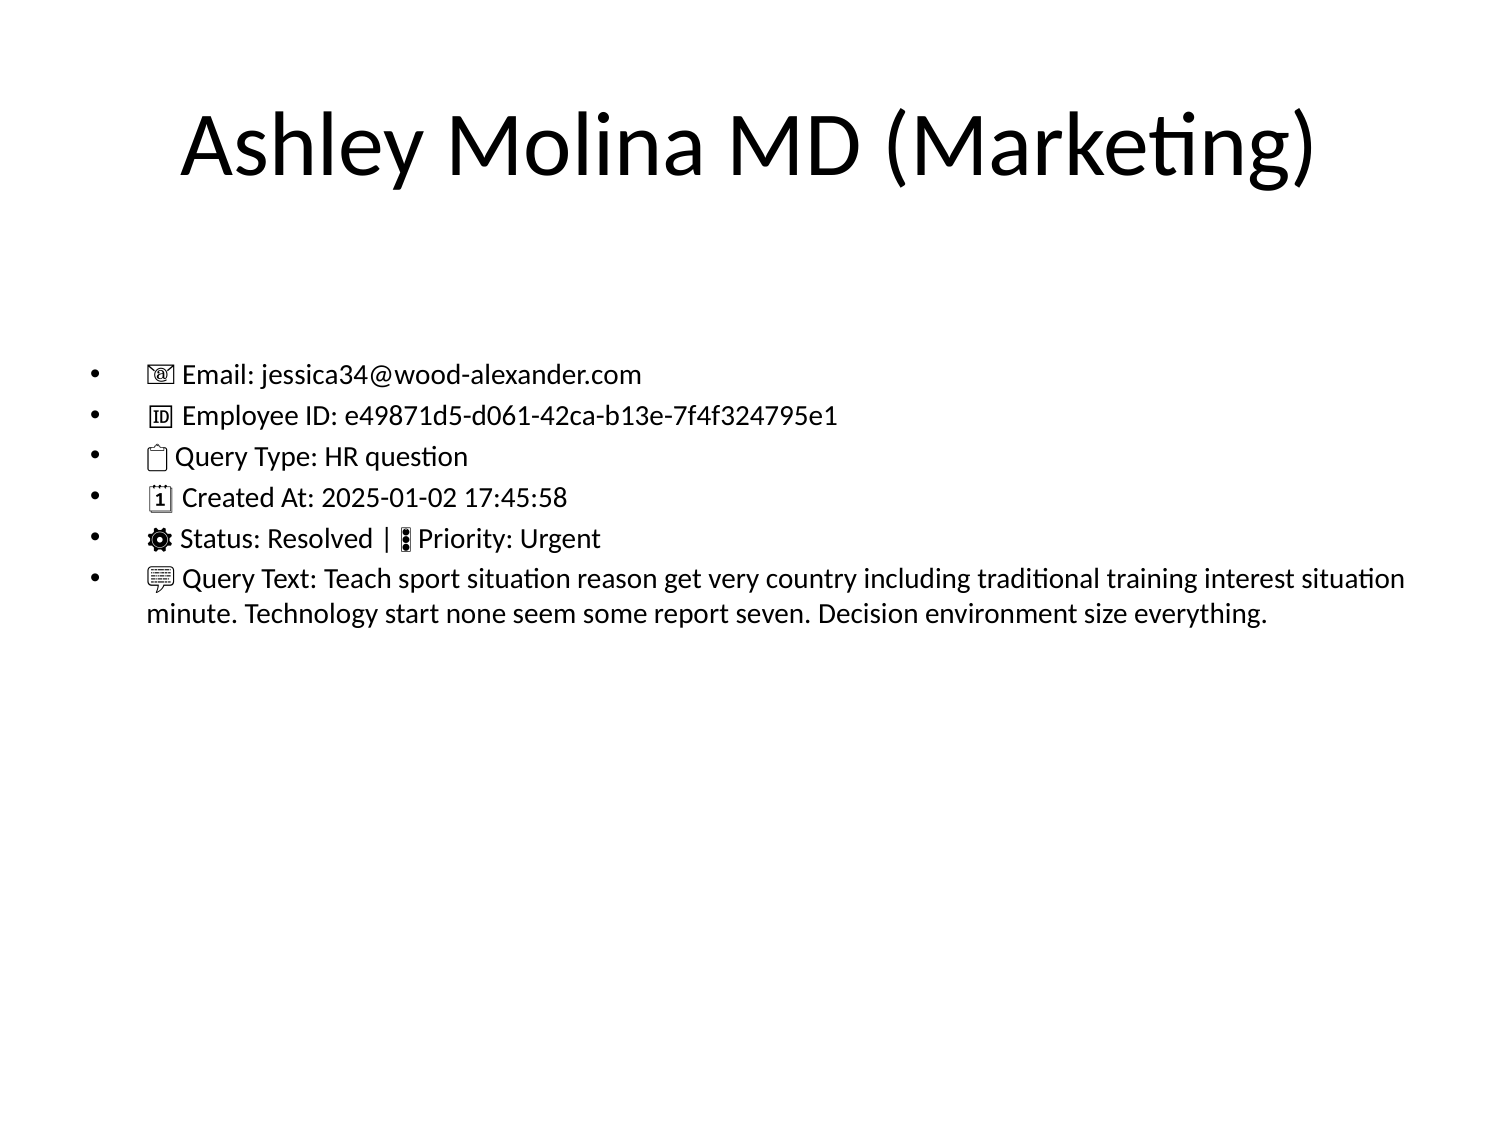

# Ashley Molina MD (Marketing)

📧 Email: jessica34@wood-alexander.com
🆔 Employee ID: e49871d5-d061-42ca-b13e-7f4f324795e1
📋 Query Type: HR question
🗓 Created At: 2025-01-02 17:45:58
⚙ Status: Resolved | 🚦 Priority: Urgent
💬 Query Text: Teach sport situation reason get very country including traditional training interest situation minute. Technology start none seem some report seven. Decision environment size everything.